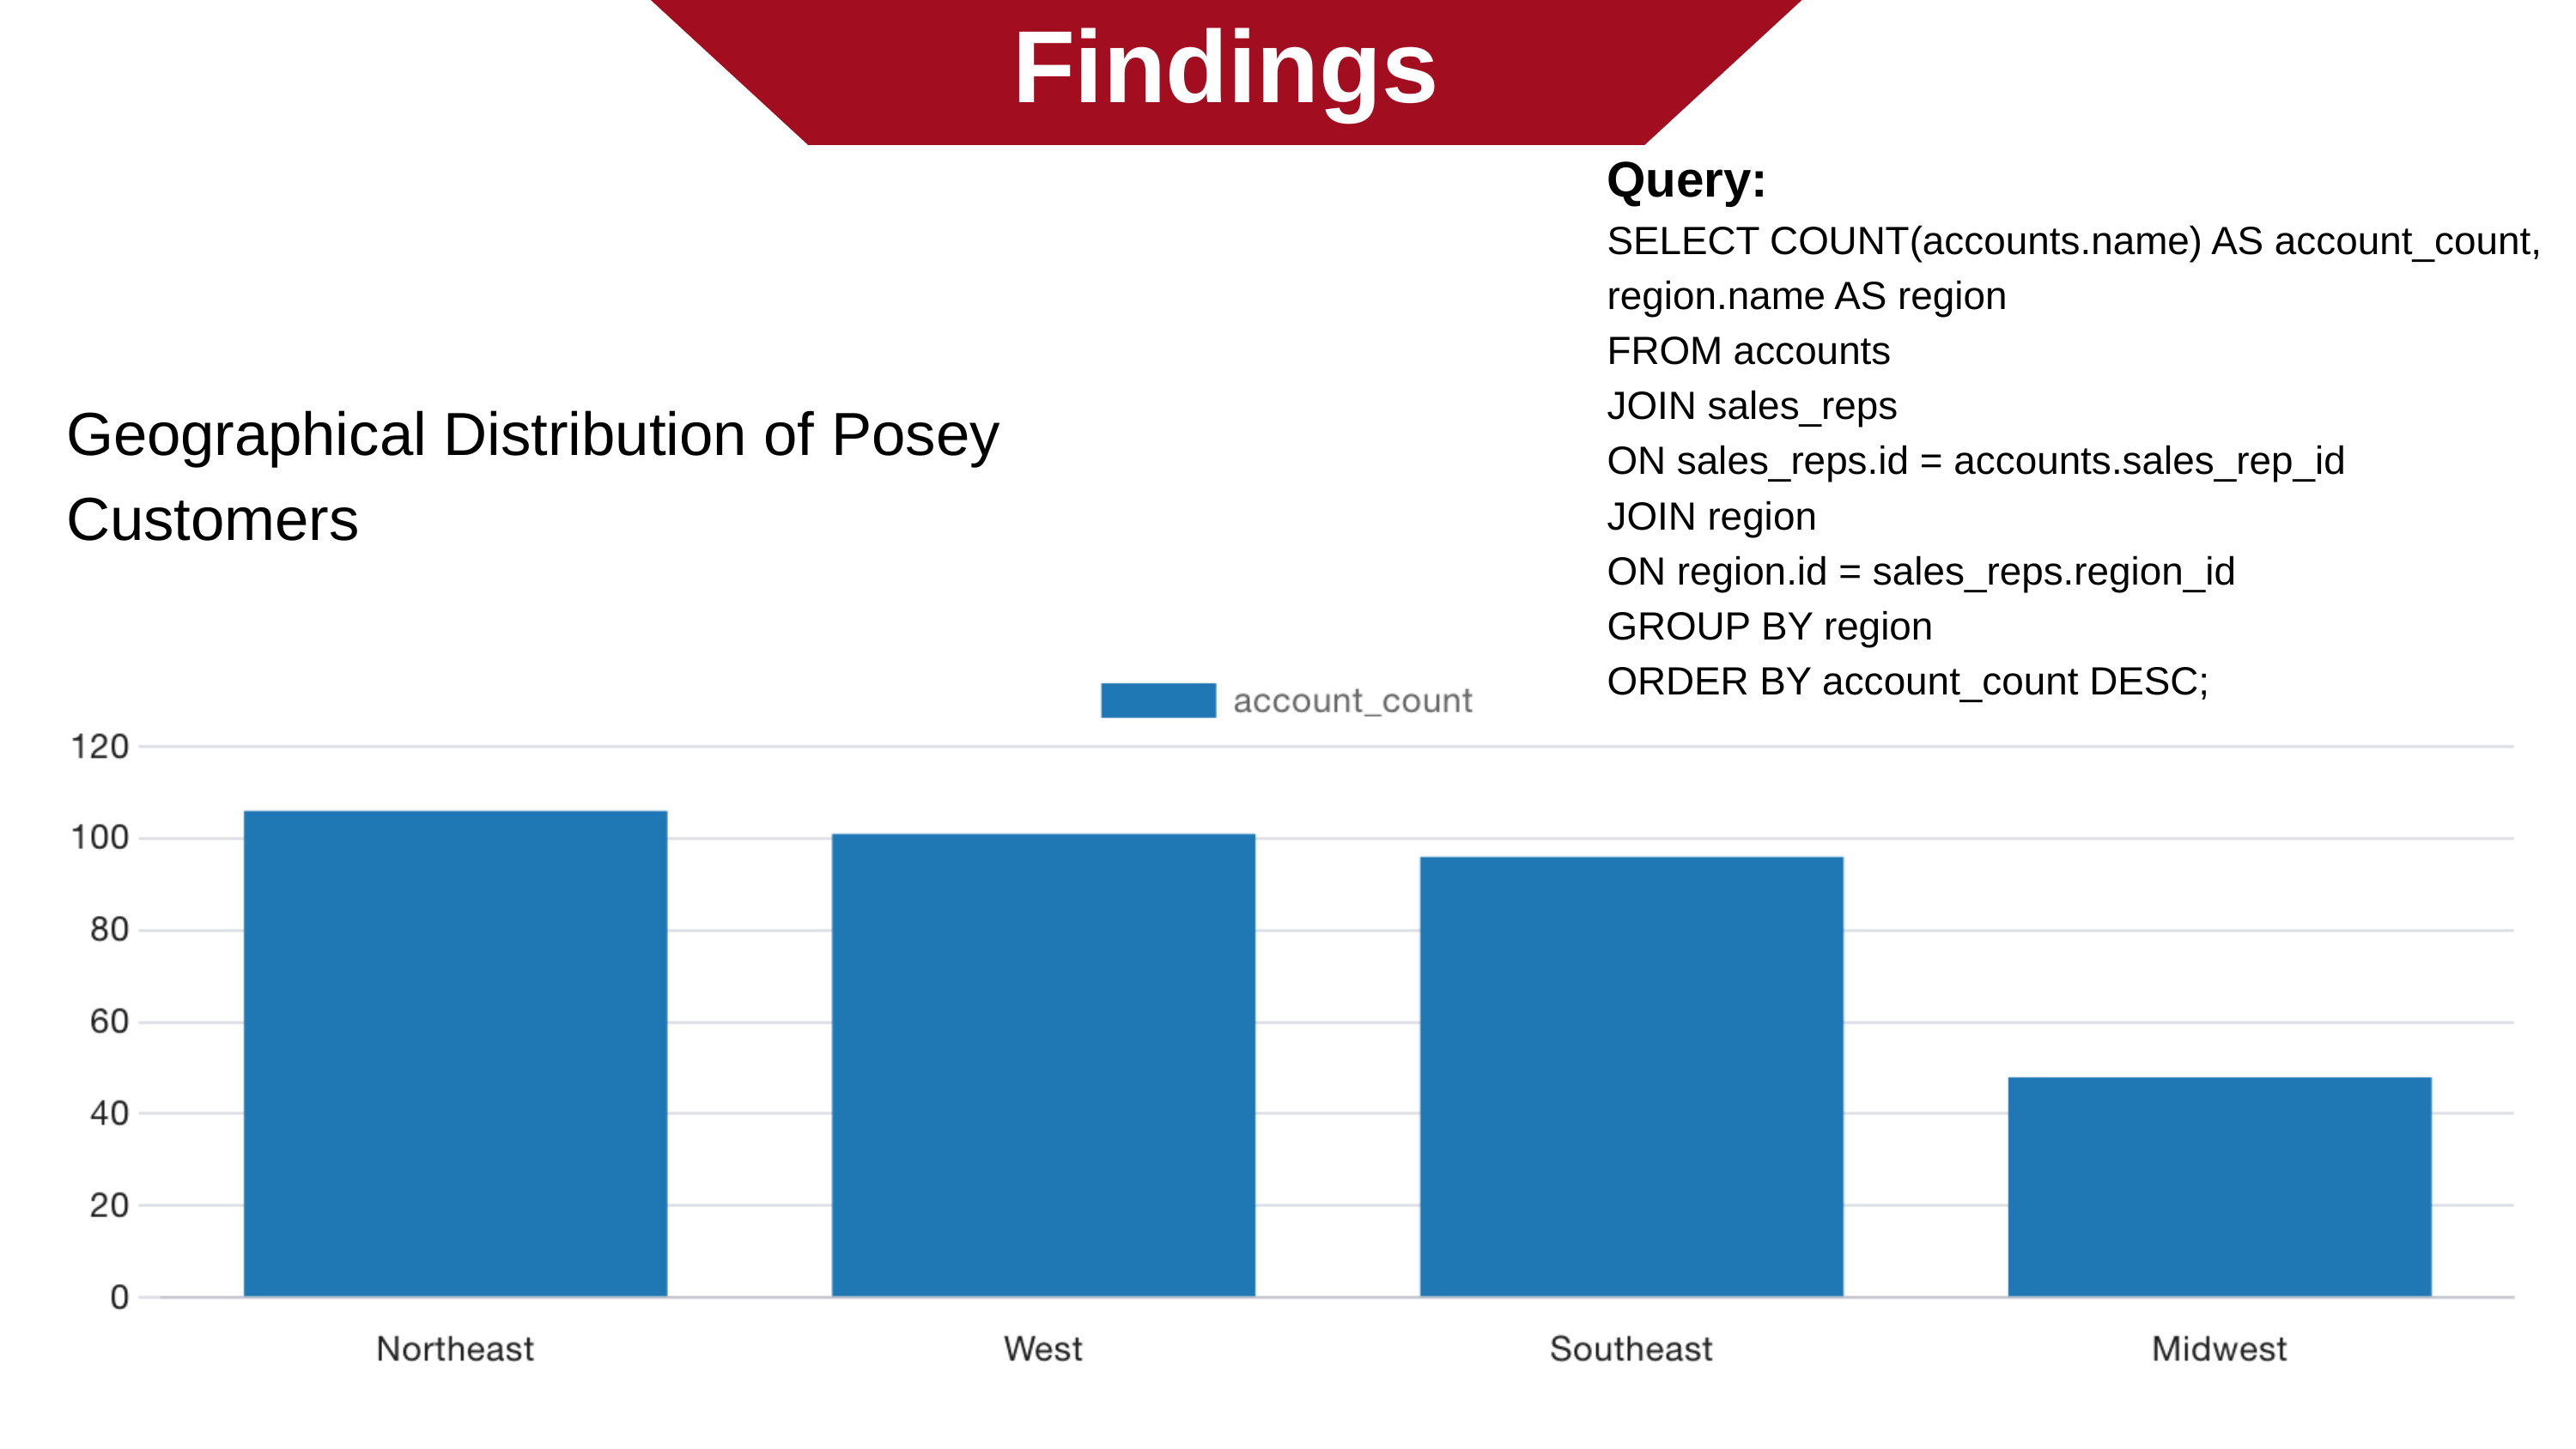

Findings

Query:
SELECT COUNT(accounts.name) AS account_count, region.name AS region
FROM accounts
JOIN sales_reps
ON sales_reps.id = accounts.sales_rep_id
JOIN region
ON region.id = sales_reps.region_id
GROUP BY region
ORDER BY account_count DESC;
Geographical Distribution of Posey Customers